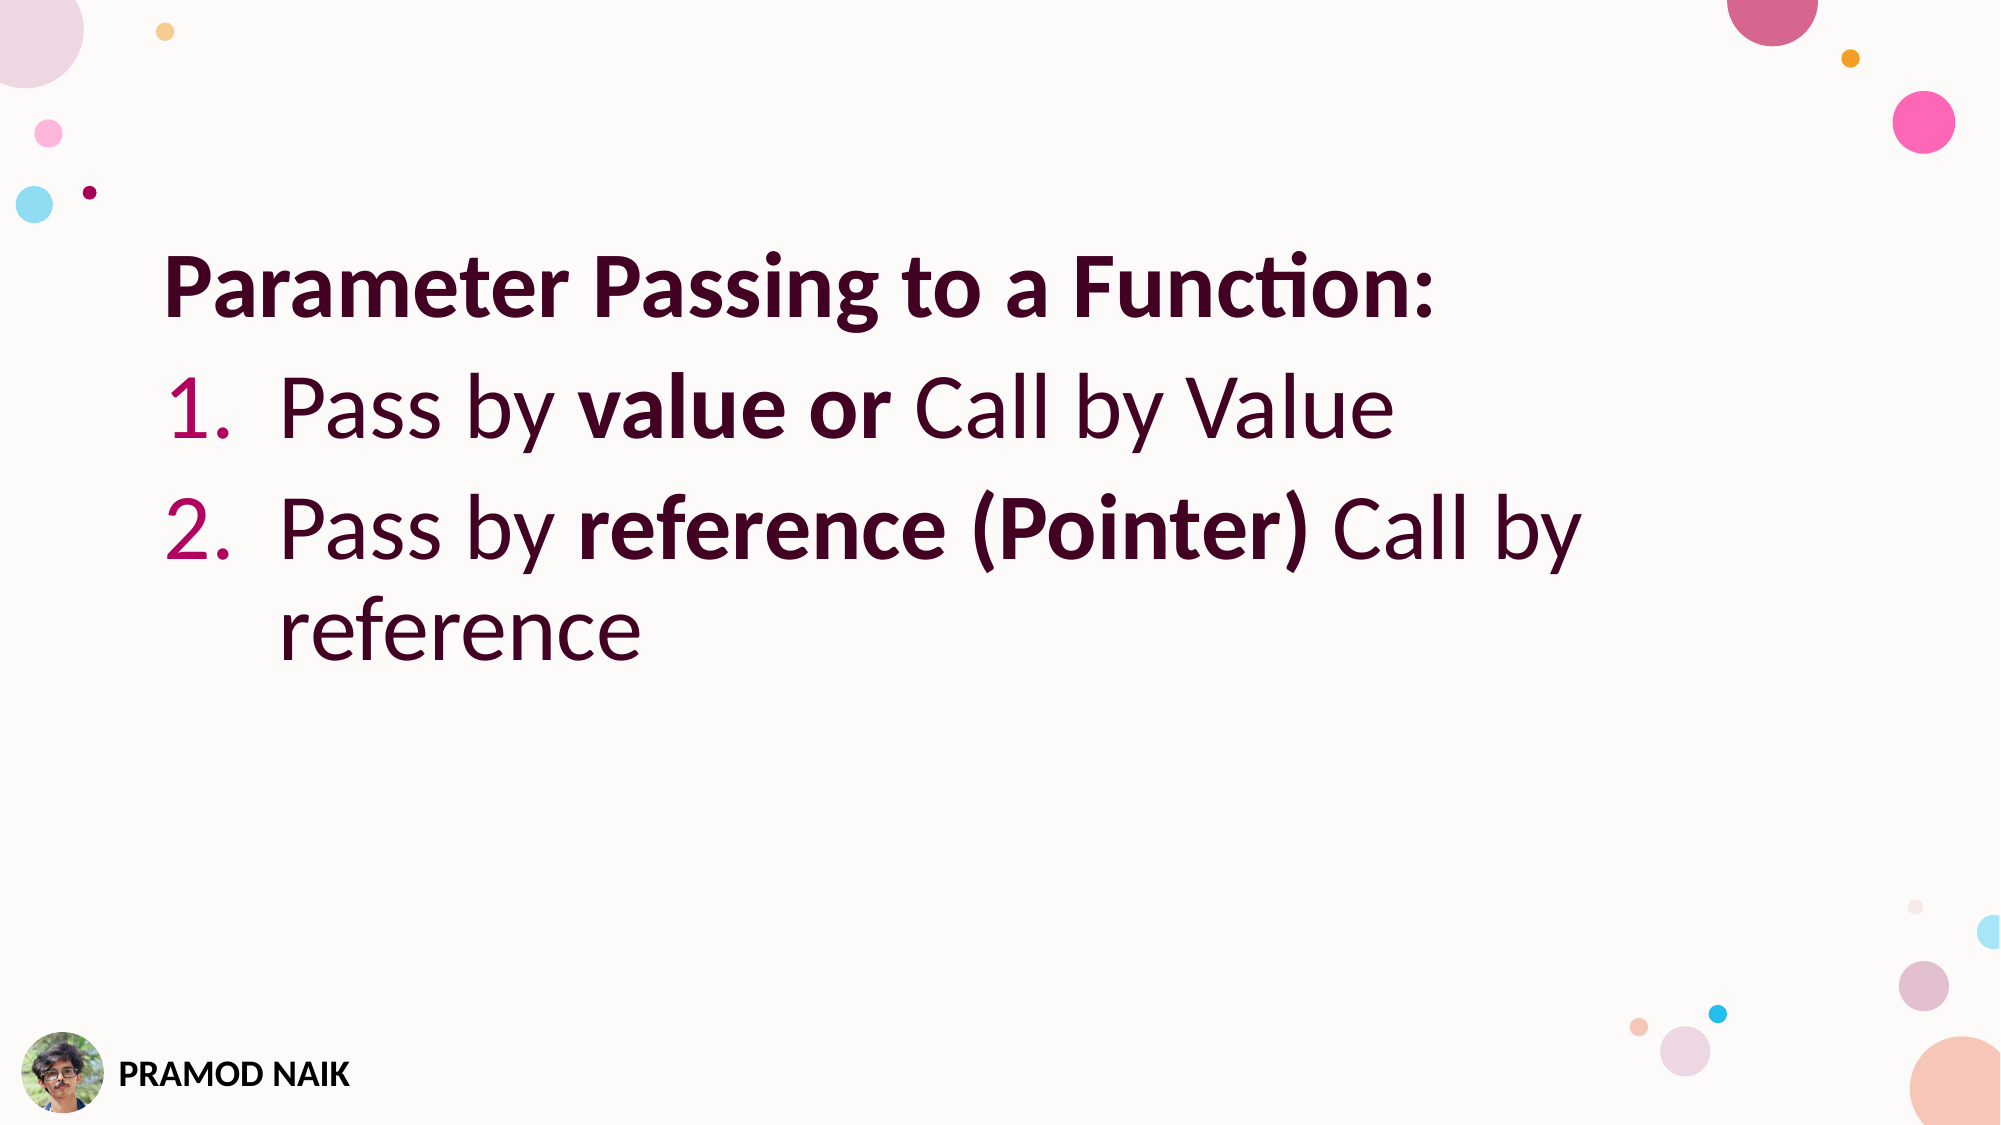

Parameter Passing to a Function:
Pass by value or Call by Value
Pass by reference (Pointer) Call by reference